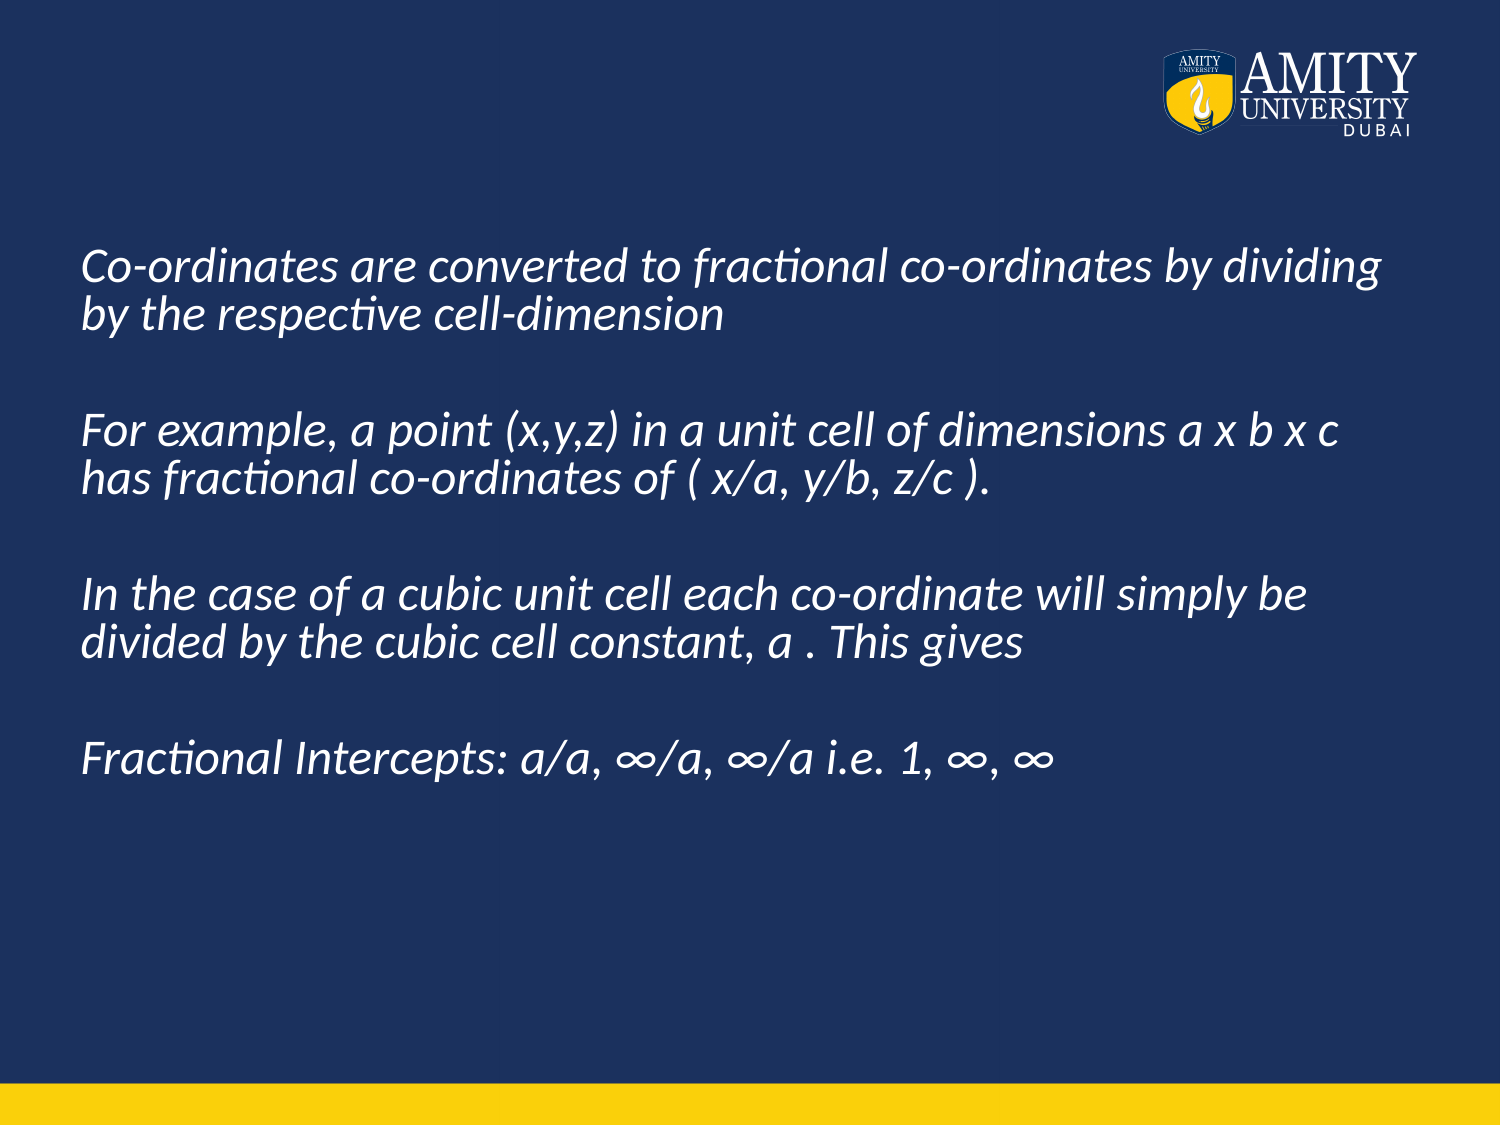

#
Co-ordinates are converted to fractional co-ordinates by dividing by the respective cell-dimension

For example, a point (x,y,z) in a unit cell of dimensions a x b x c has fractional co-ordinates of ( x/a, y/b, z/c ).

In the case of a cubic unit cell each co-ordinate will simply be divided by the cubic cell constant, a . This gives

Fractional Intercepts: a/a, ∞/a, ∞/a i.e. 1, ∞, ∞